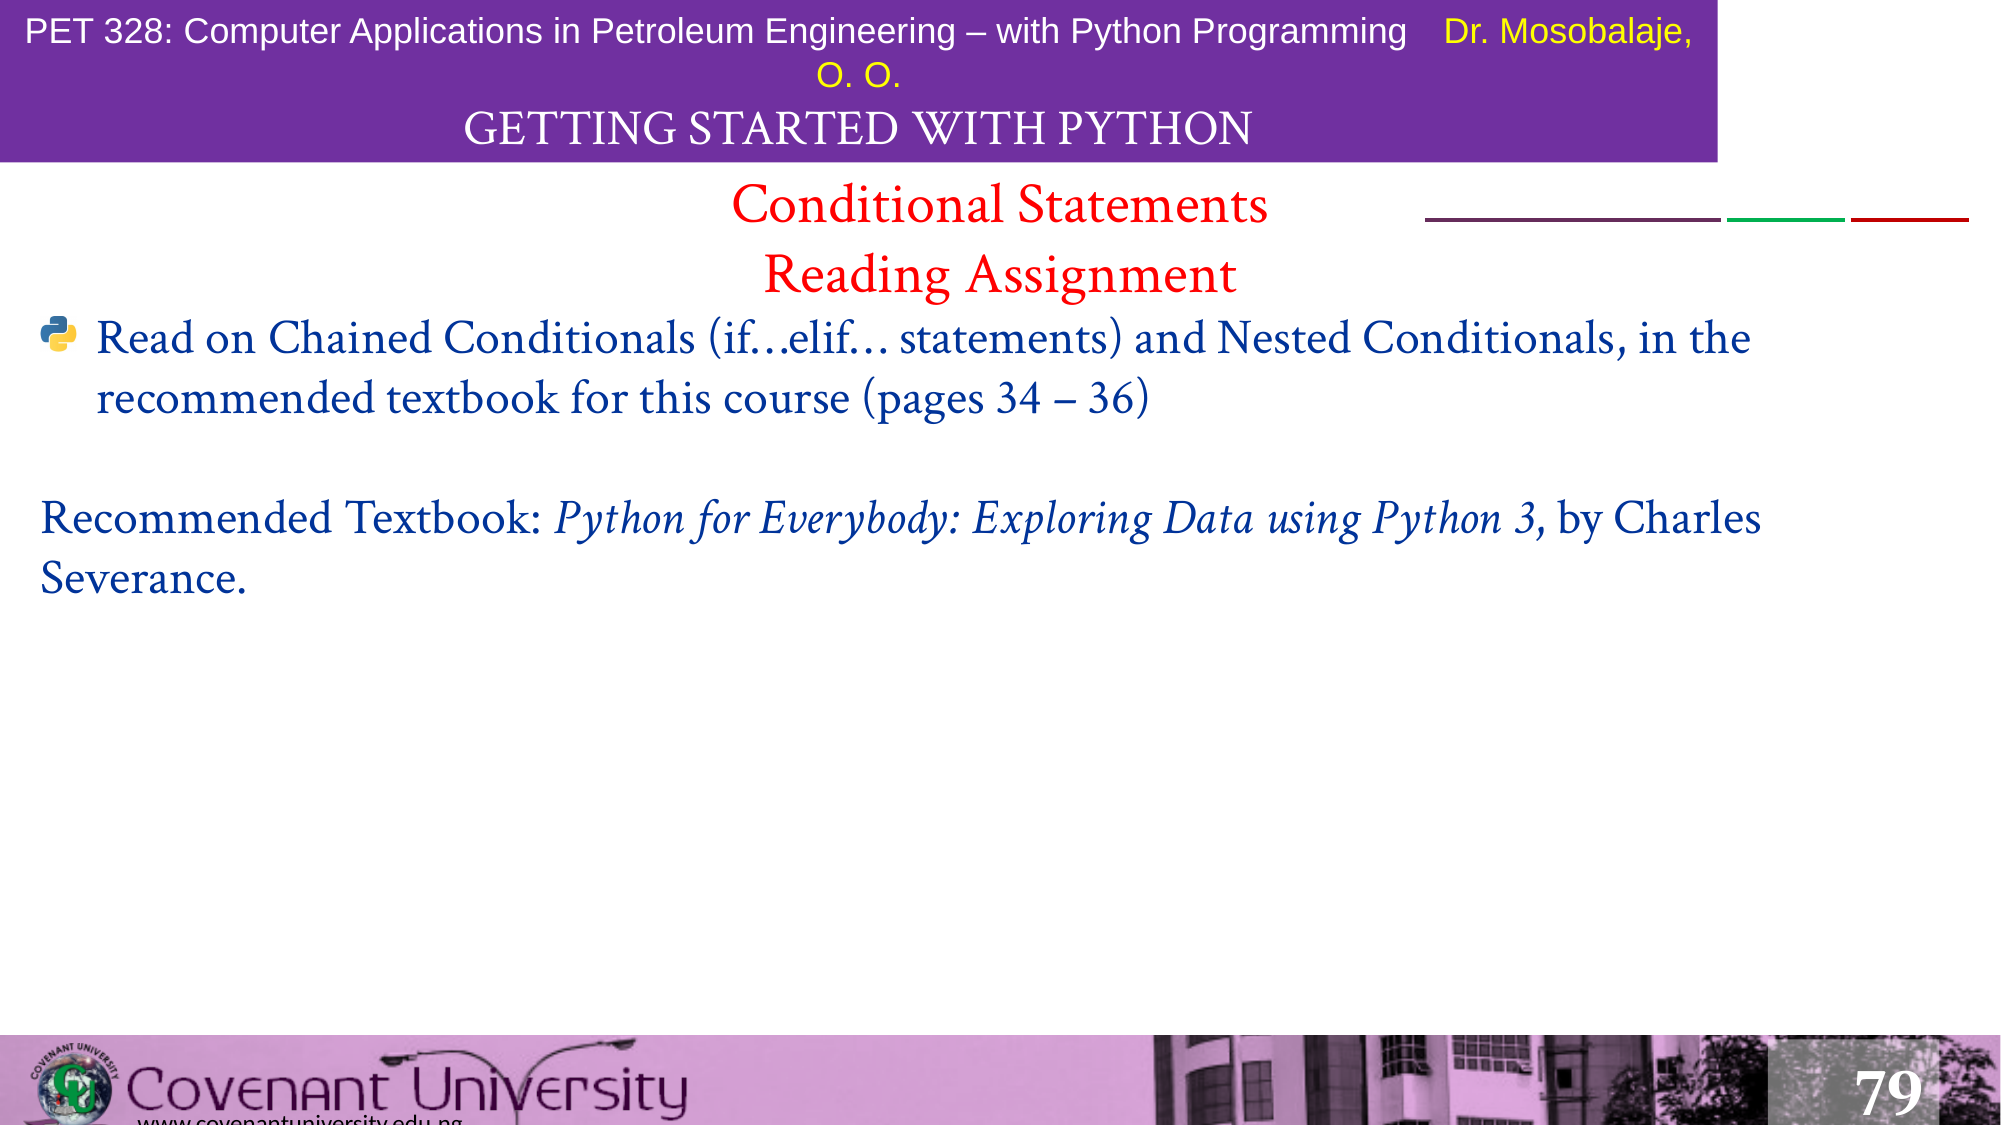

PET 328: Computer Applications in Petroleum Engineering – with Python Programming	Dr. Mosobalaje, O. O.
GETTING STARTED WITH PYTHON

Conditional Statements
Reading Assignment
Read on Chained Conditionals (if…elif… statements) and Nested Conditionals, in the recommended textbook for this course (pages 34 – 36)

Recommended Textbook: Python for Everybody: Exploring Data using Python 3, by Charles Severance.